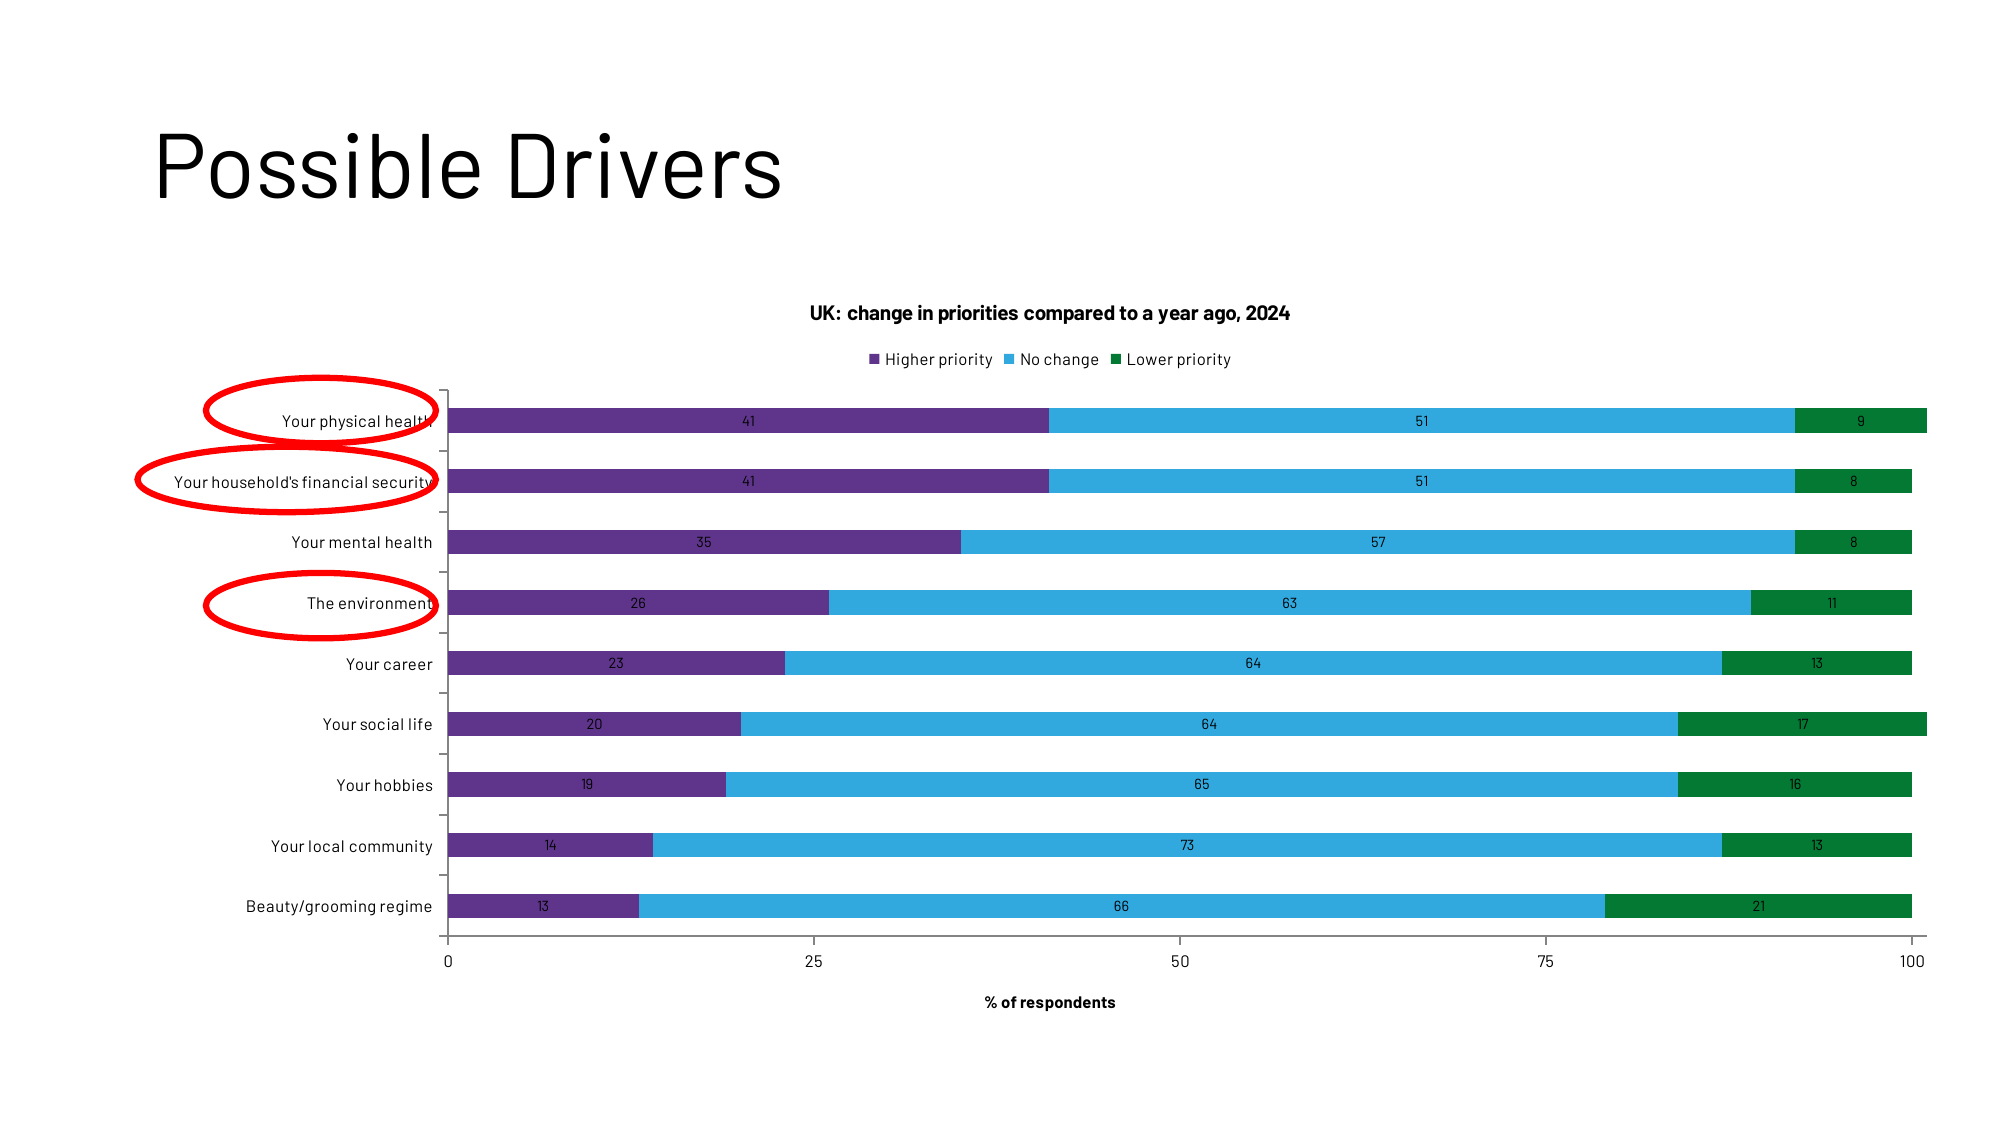

# Possible Drivers

### Chart: UK: change in priorities compared to a year ago, 2024

| Category | Higher priority | No change | Lower priority |
|---|---|---|---|
| Your physical health | 41.0 | 51.0 | 9.0 |
| Your household's financial security | 41.0 | 51.0 | 8.0 |
| Your mental health | 35.0 | 57.0 | 8.0 |
| The environment | 26.0 | 63.0 | 11.0 |
| Your career | 23.0 | 64.0 | 13.0 |
| Your social life | 20.0 | 64.0 | 17.0 |
| Your hobbies | 19.0 | 65.0 | 16.0 |
| Your local community | 14.0 | 73.0 | 13.0 |
| Beauty/grooming regime | 13.0 | 66.0 | 21.0 |